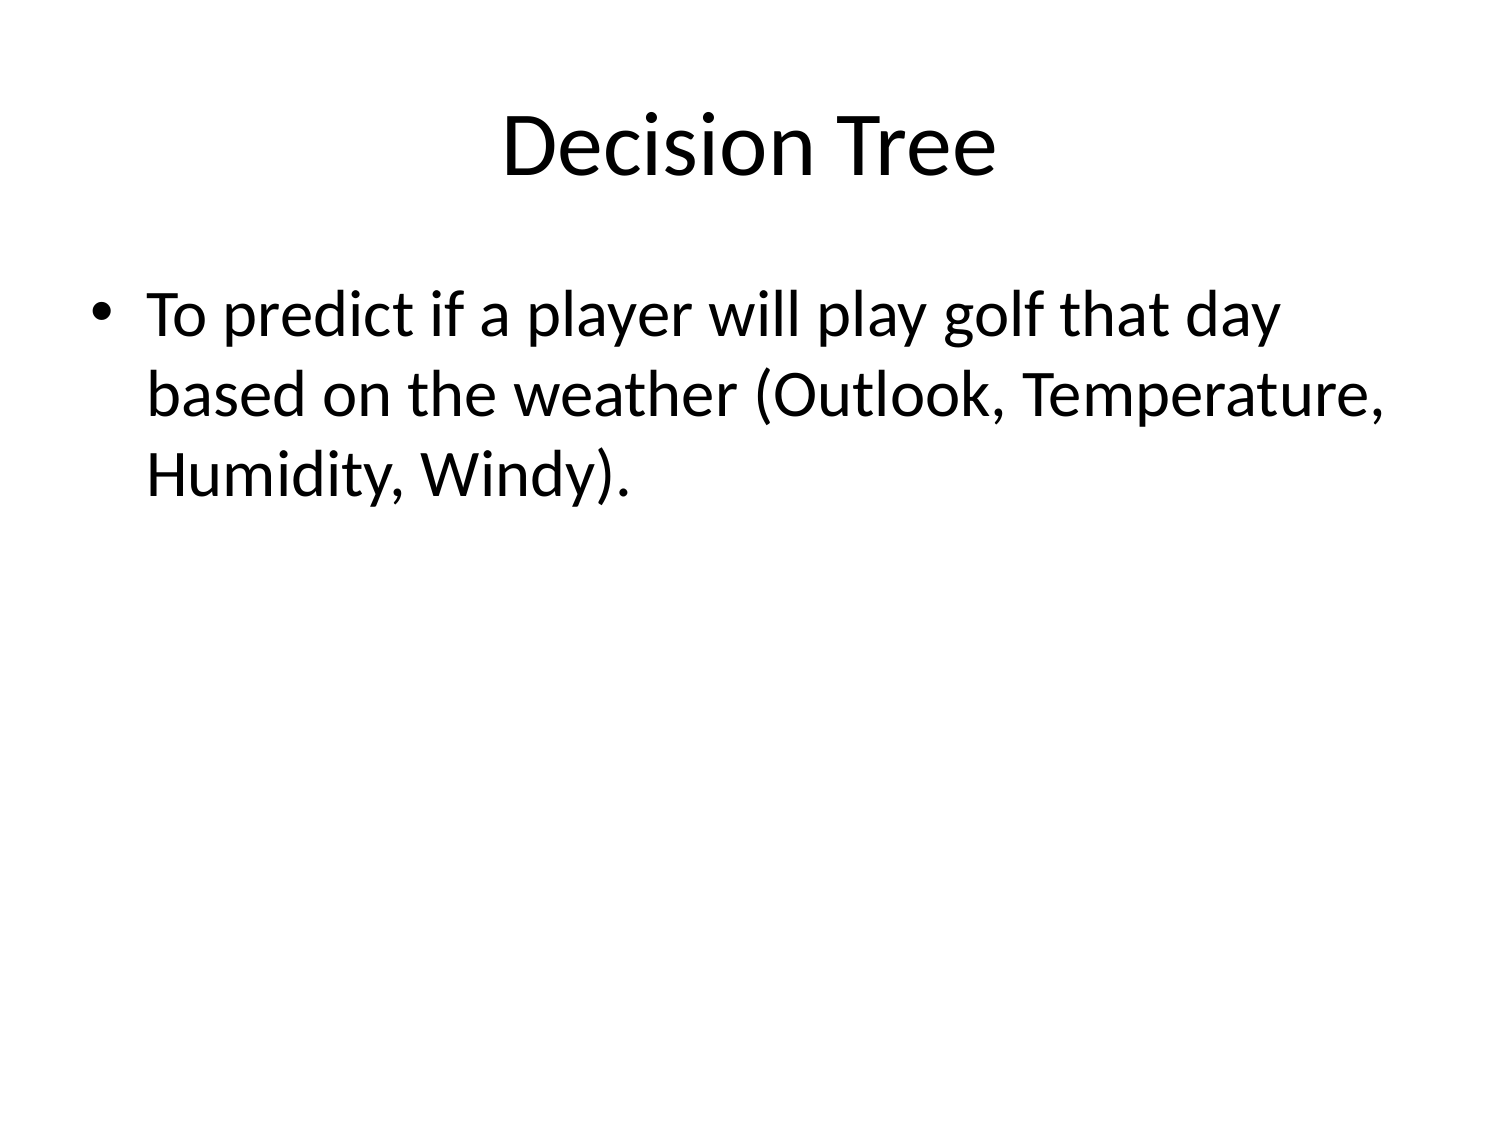

# Decision Tree
To predict if a player will play golf that day based on the weather (Outlook, Temperature, Humidity, Windy).